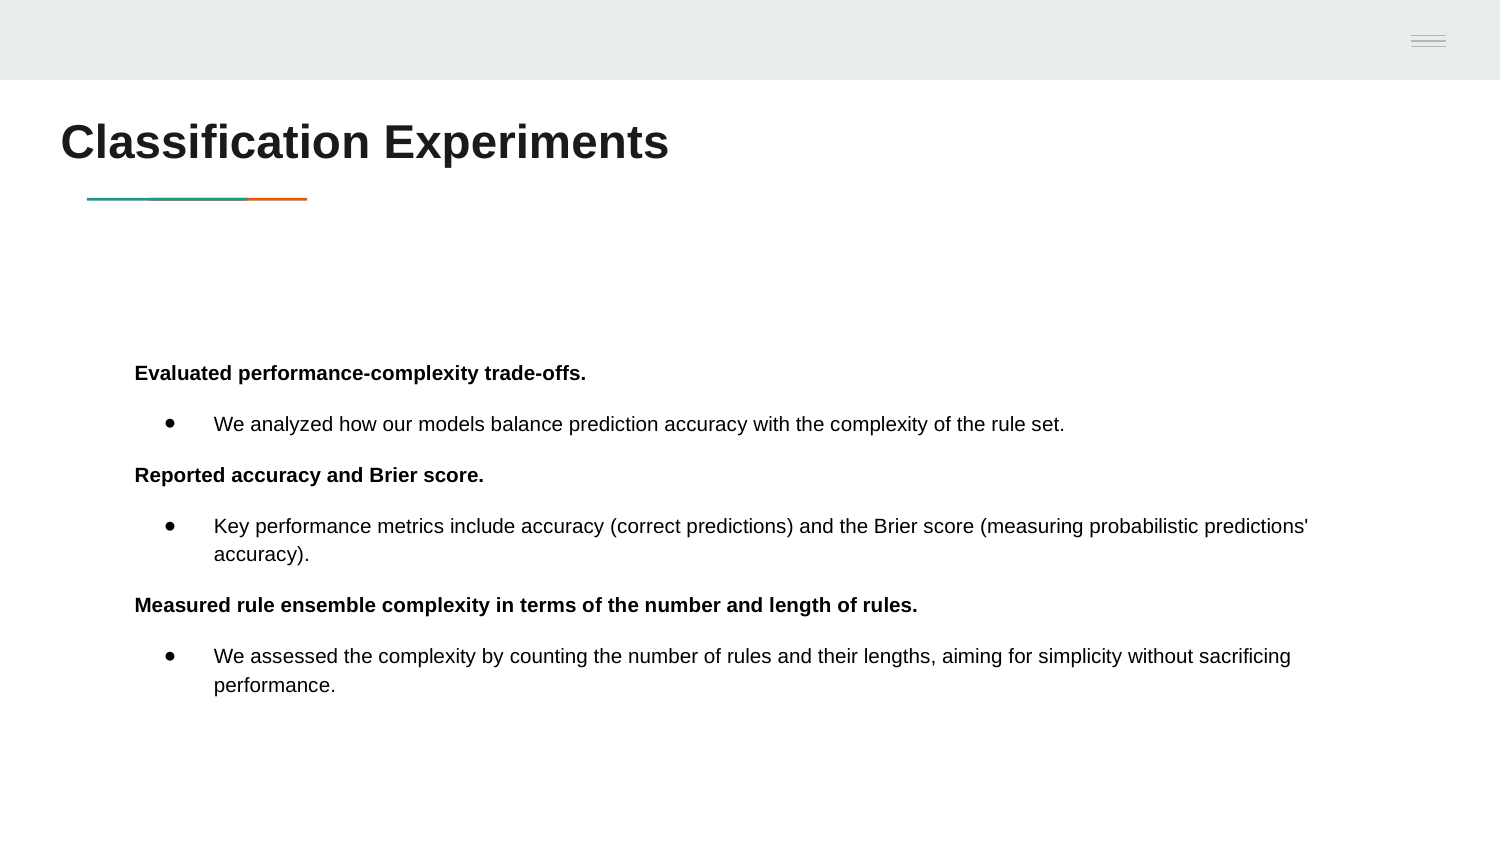

# Classification Experiments
Evaluated performance-complexity trade-offs.
We analyzed how our models balance prediction accuracy with the complexity of the rule set.
Reported accuracy and Brier score.
Key performance metrics include accuracy (correct predictions) and the Brier score (measuring probabilistic predictions' accuracy).
Measured rule ensemble complexity in terms of the number and length of rules.
We assessed the complexity by counting the number of rules and their lengths, aiming for simplicity without sacrificing performance.